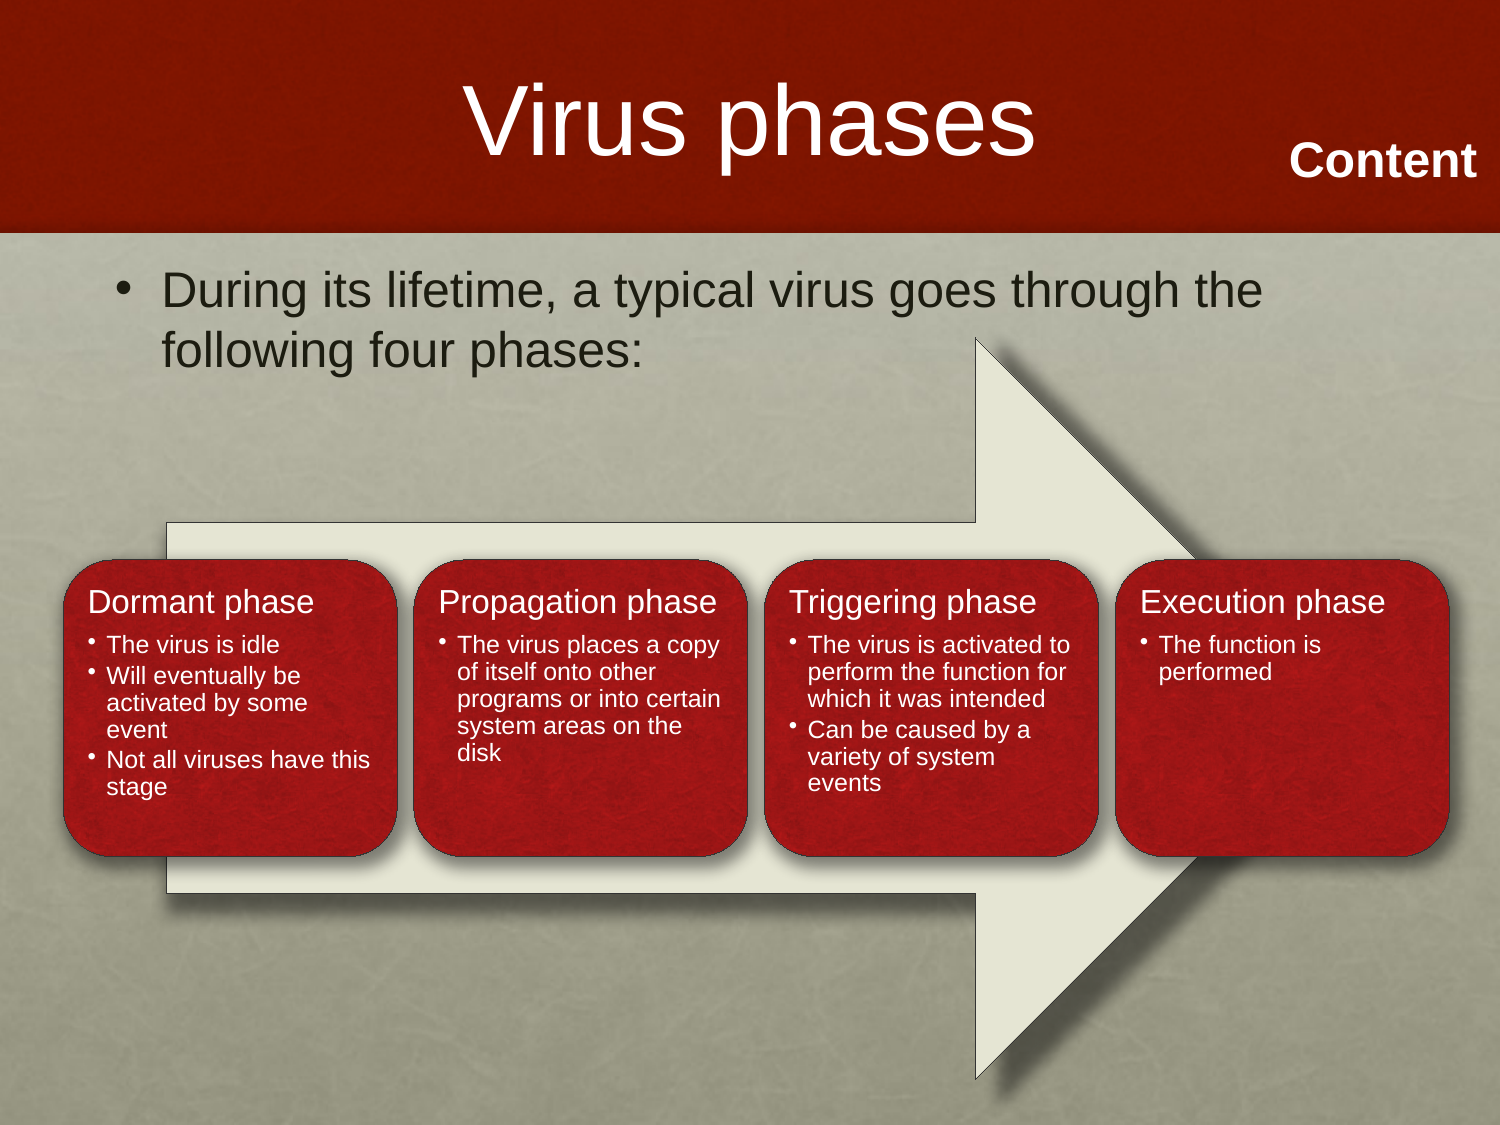

# Virus phases
During its lifetime, a typical virus goes through the following four phases:
Dormant phase
The virus is idle
Will eventually be activated by some event
Not all viruses have this stage
Propagation phase
The virus places a copy of itself onto other programs or into certain system areas on the disk
Triggering phase
The virus is activated to perform the function for which it was intended
Can be caused by a variety of system events
Execution phase
The function is performed